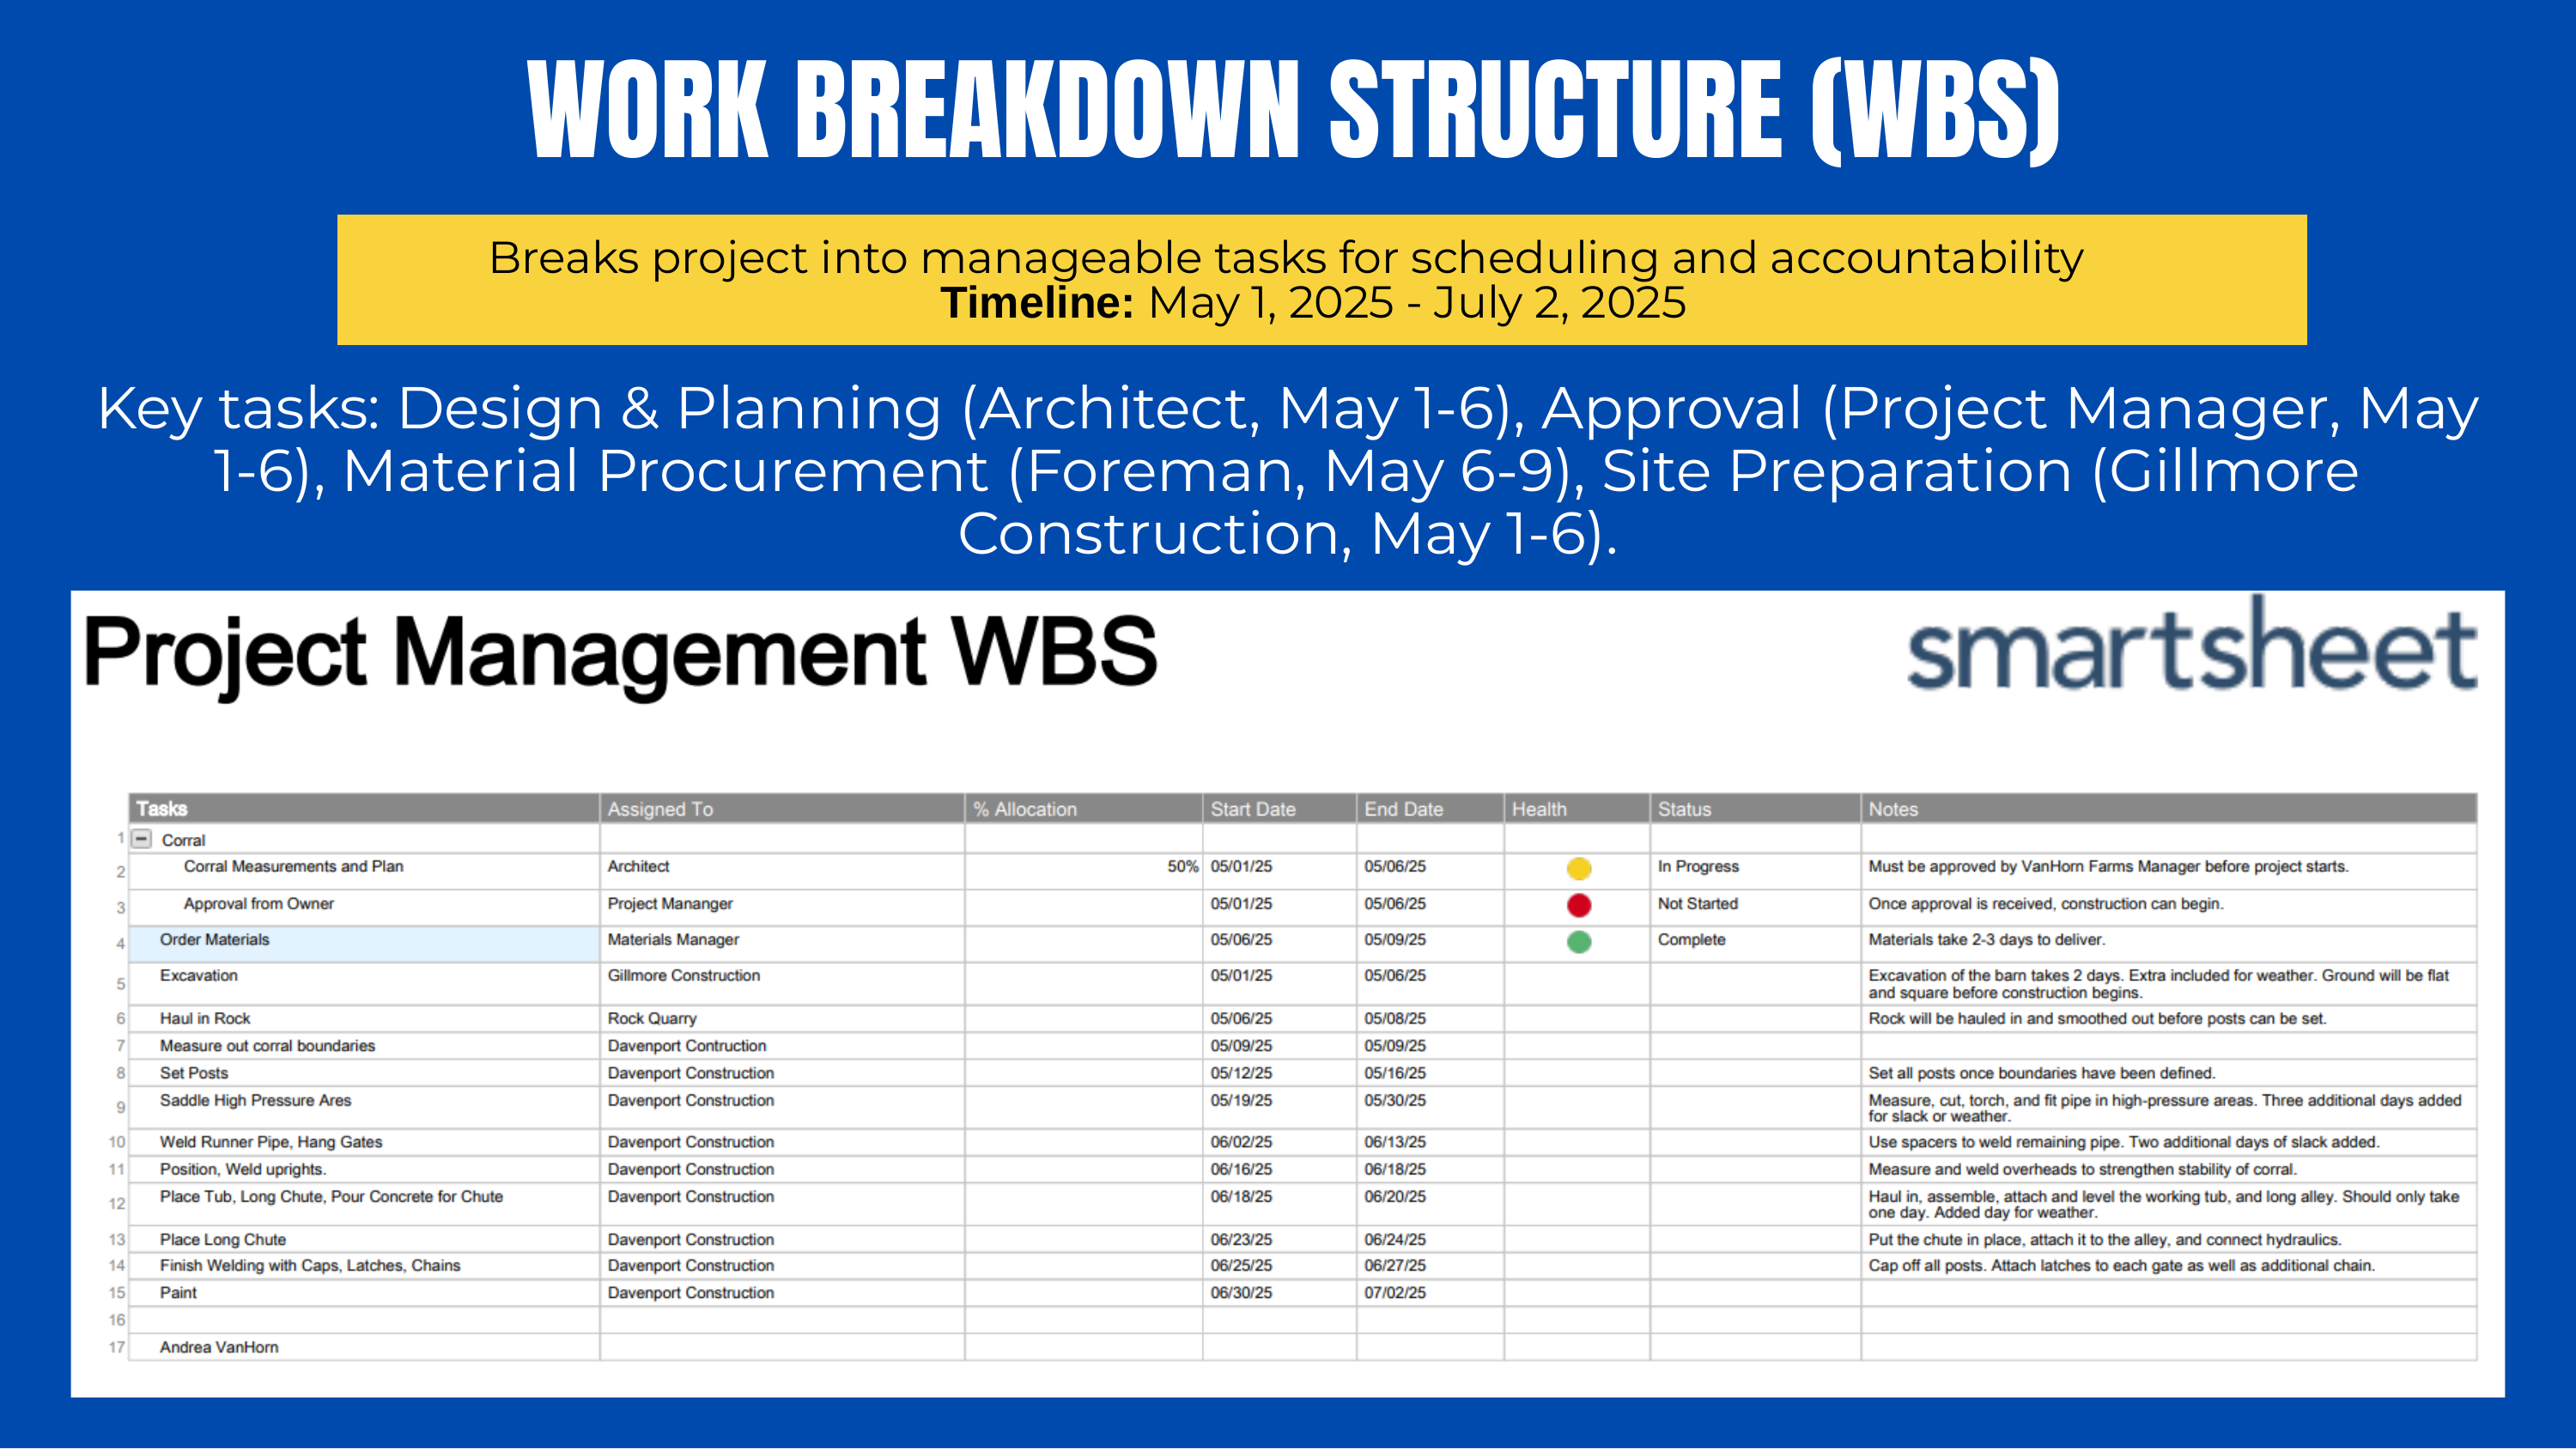

WORK BREAKDOWN STRUCTURE (WBS)

Breaks project into manageable tasks for scheduling and accountability
Timeline: May 1, 2025 - July 2, 2025

Key tasks: Design & Planning (Architect, May 1-6), Approval (Project Manager, May 1-6), Material Procurement (Foreman, May 6-9), Site Preparation (Gillmore Construction, May 1-6).